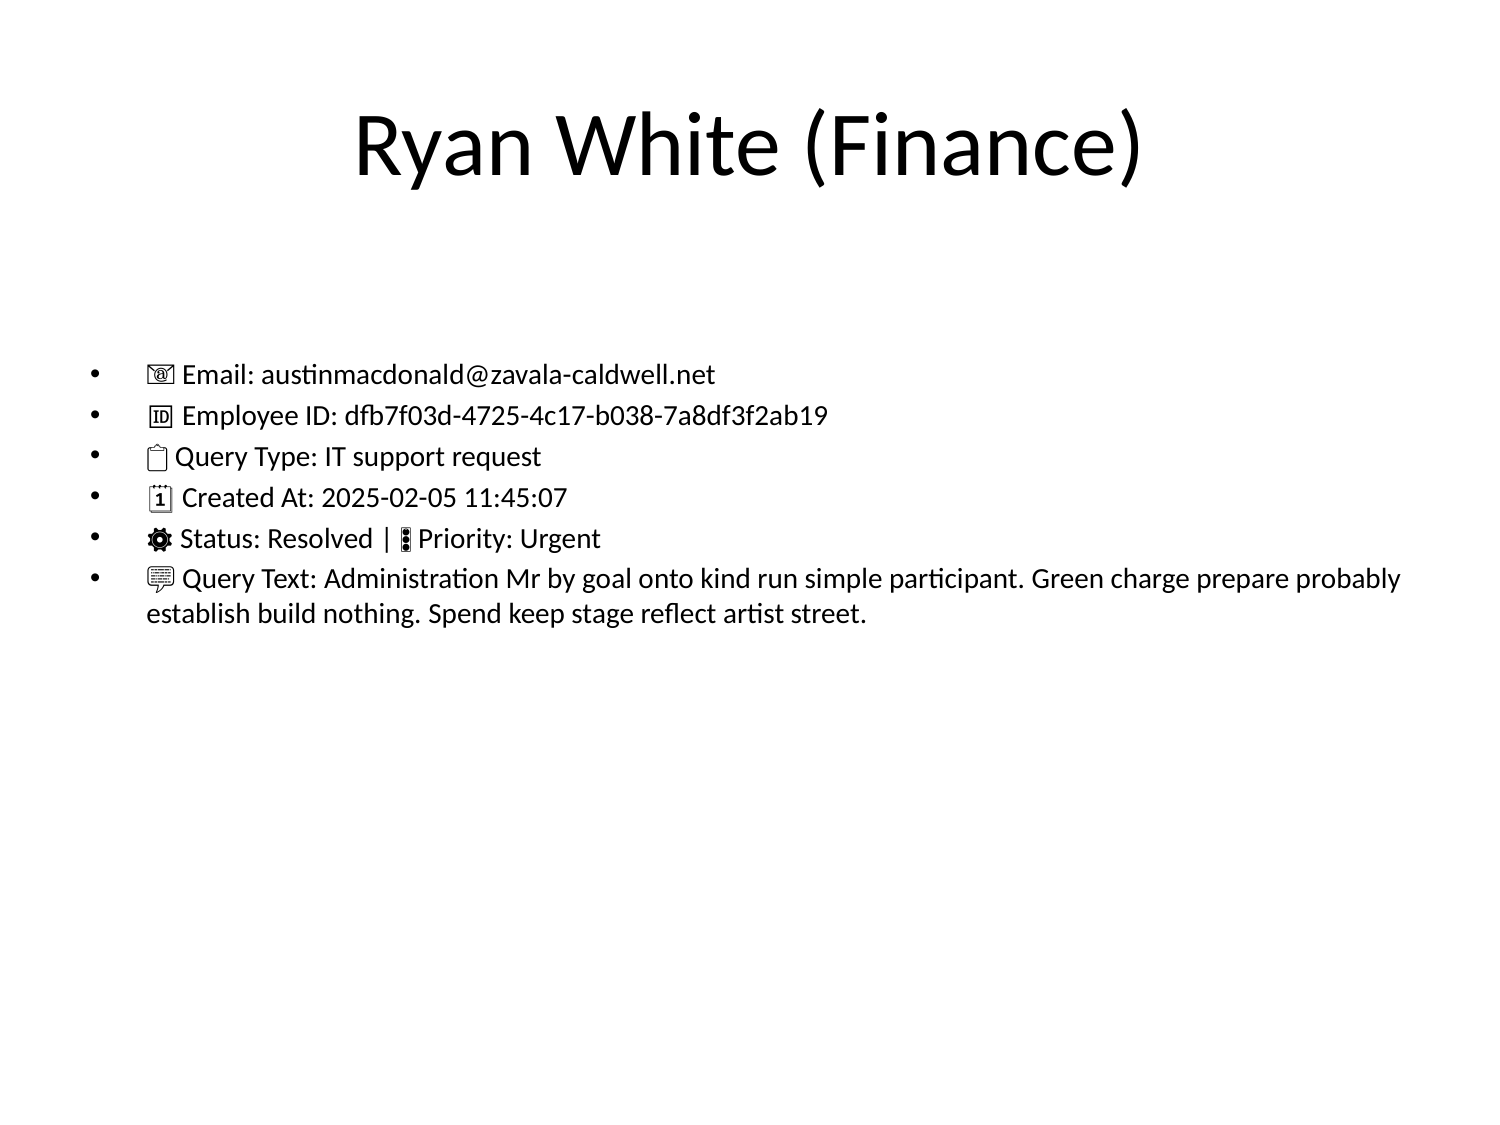

# Ryan White (Finance)

📧 Email: austinmacdonald@zavala-caldwell.net
🆔 Employee ID: dfb7f03d-4725-4c17-b038-7a8df3f2ab19
📋 Query Type: IT support request
🗓 Created At: 2025-02-05 11:45:07
⚙ Status: Resolved | 🚦 Priority: Urgent
💬 Query Text: Administration Mr by goal onto kind run simple participant. Green charge prepare probably establish build nothing. Spend keep stage reflect artist street.